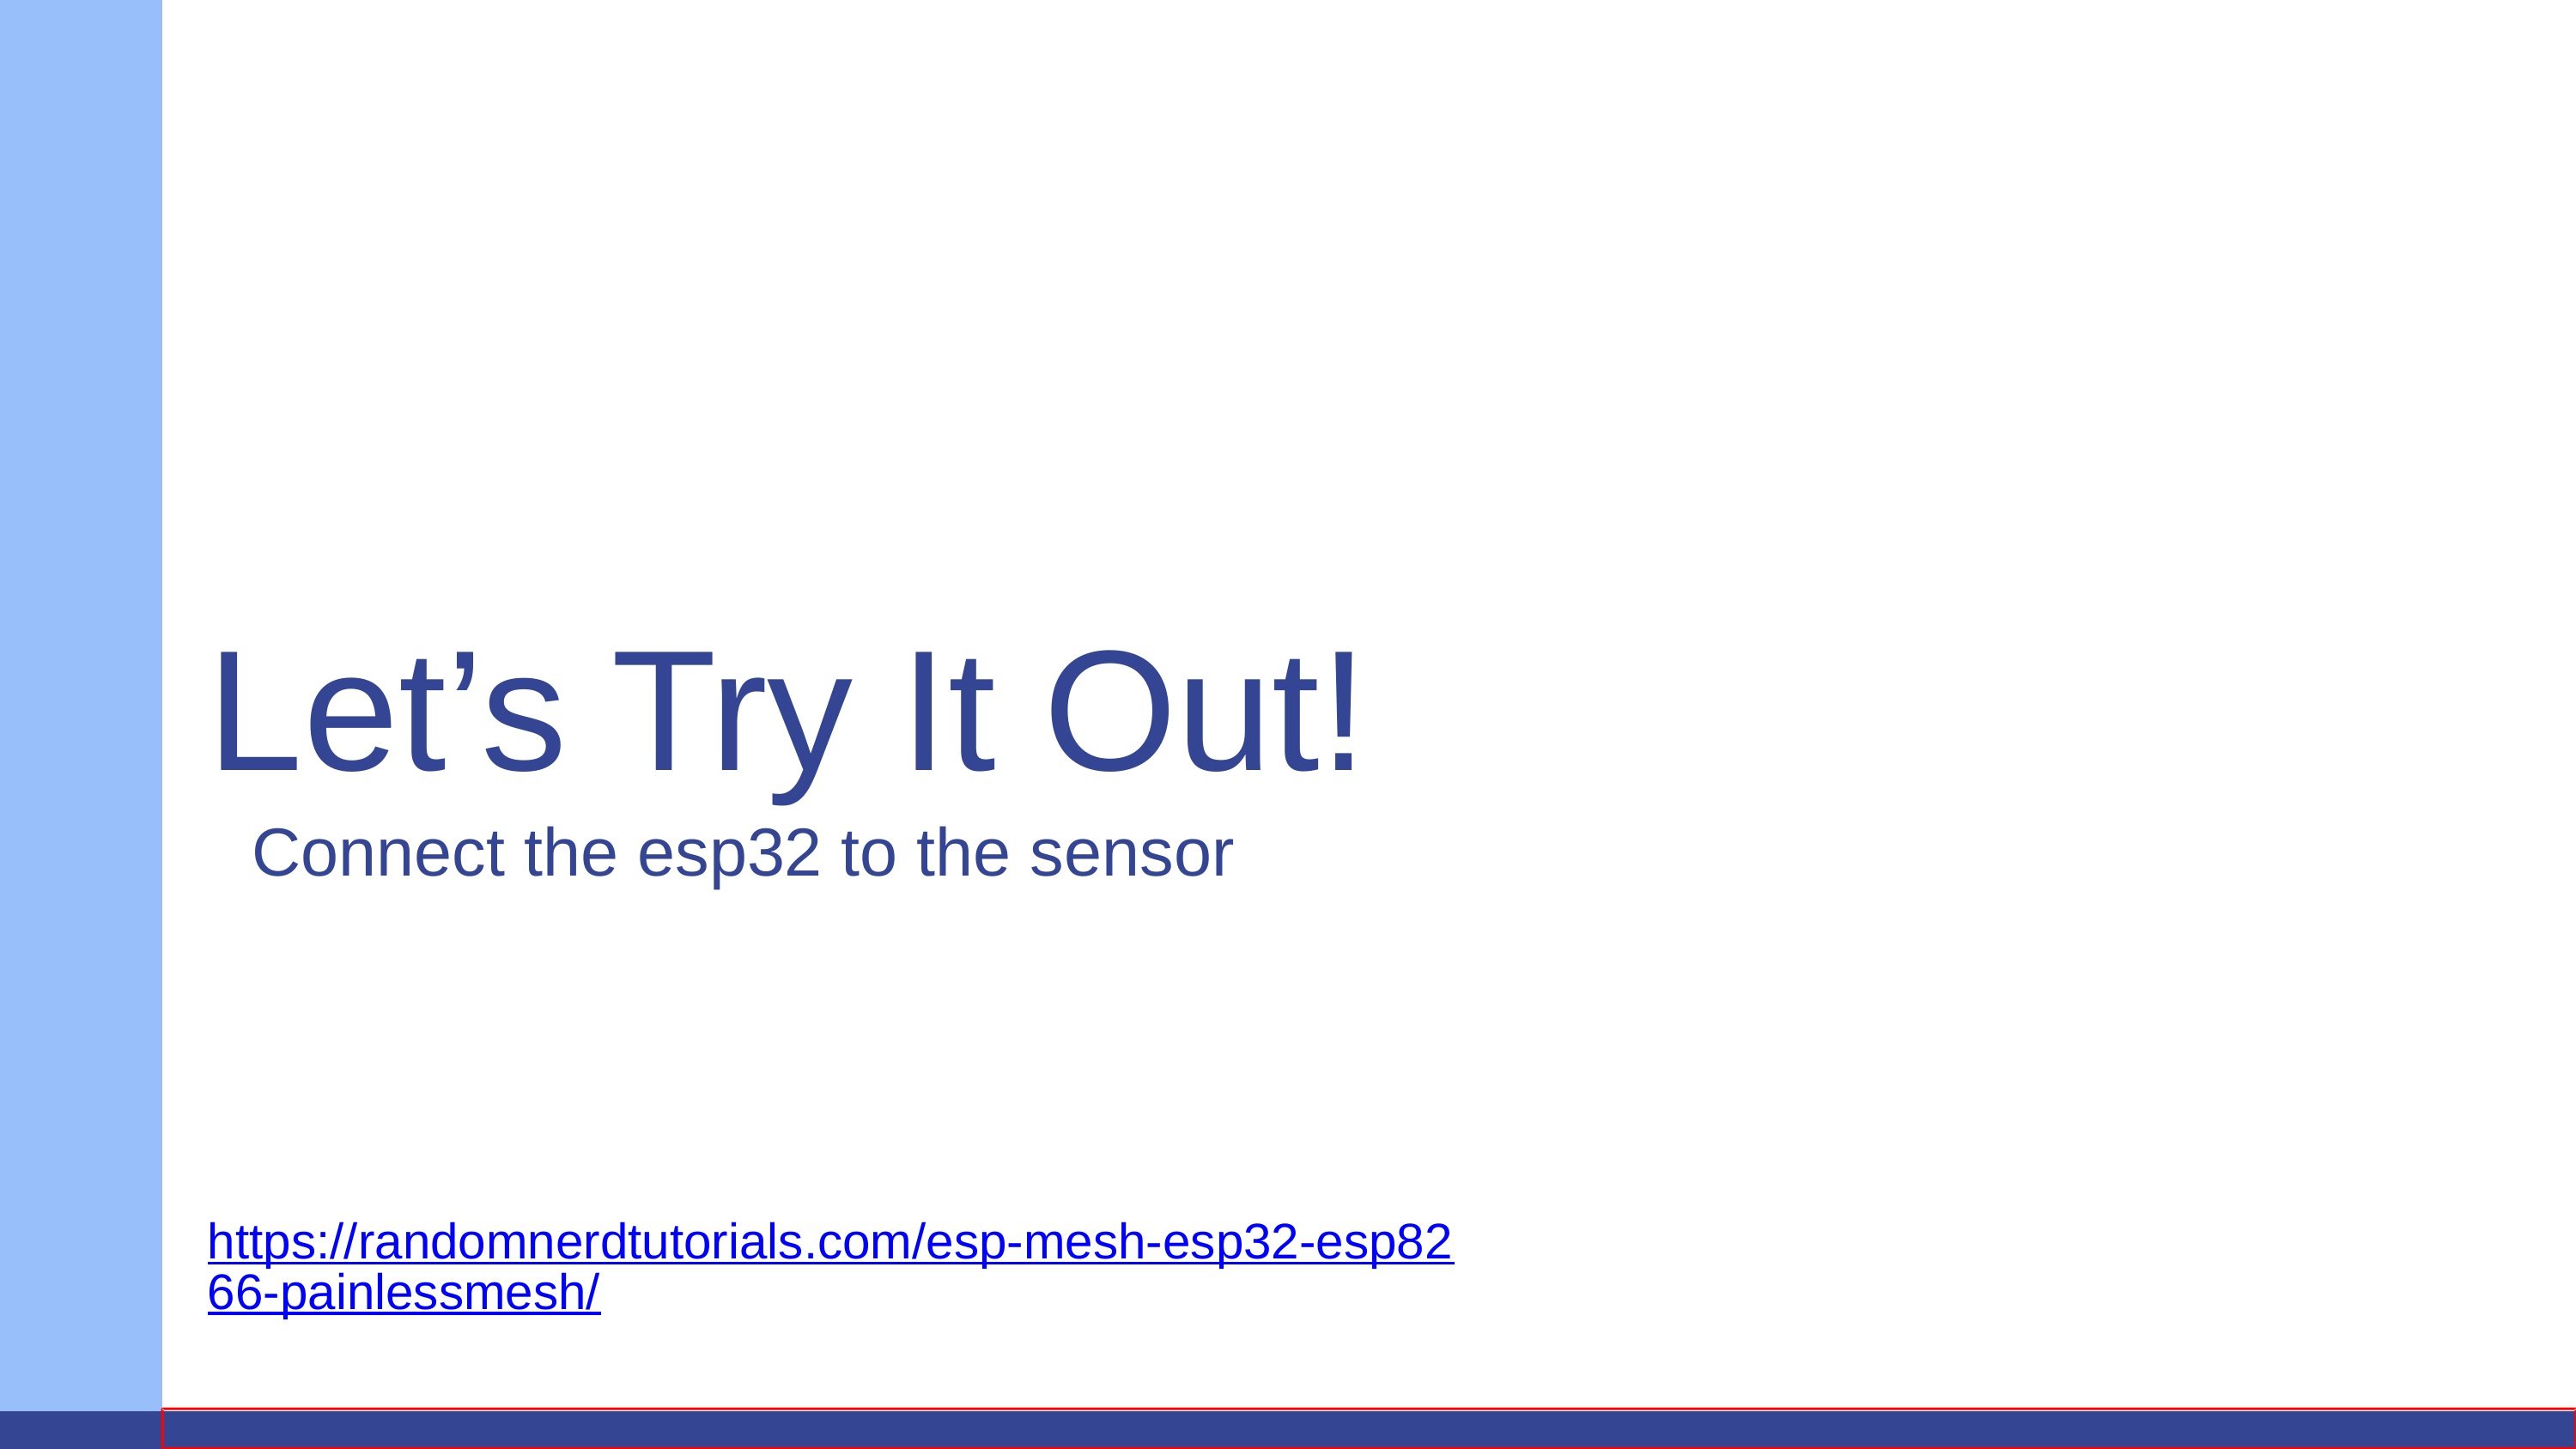

Let’s Try It Out!

Connect the esp32 to the sensor
https://randomnerdtutorials.com/esp-mesh-esp32-esp8266-painlessmesh/